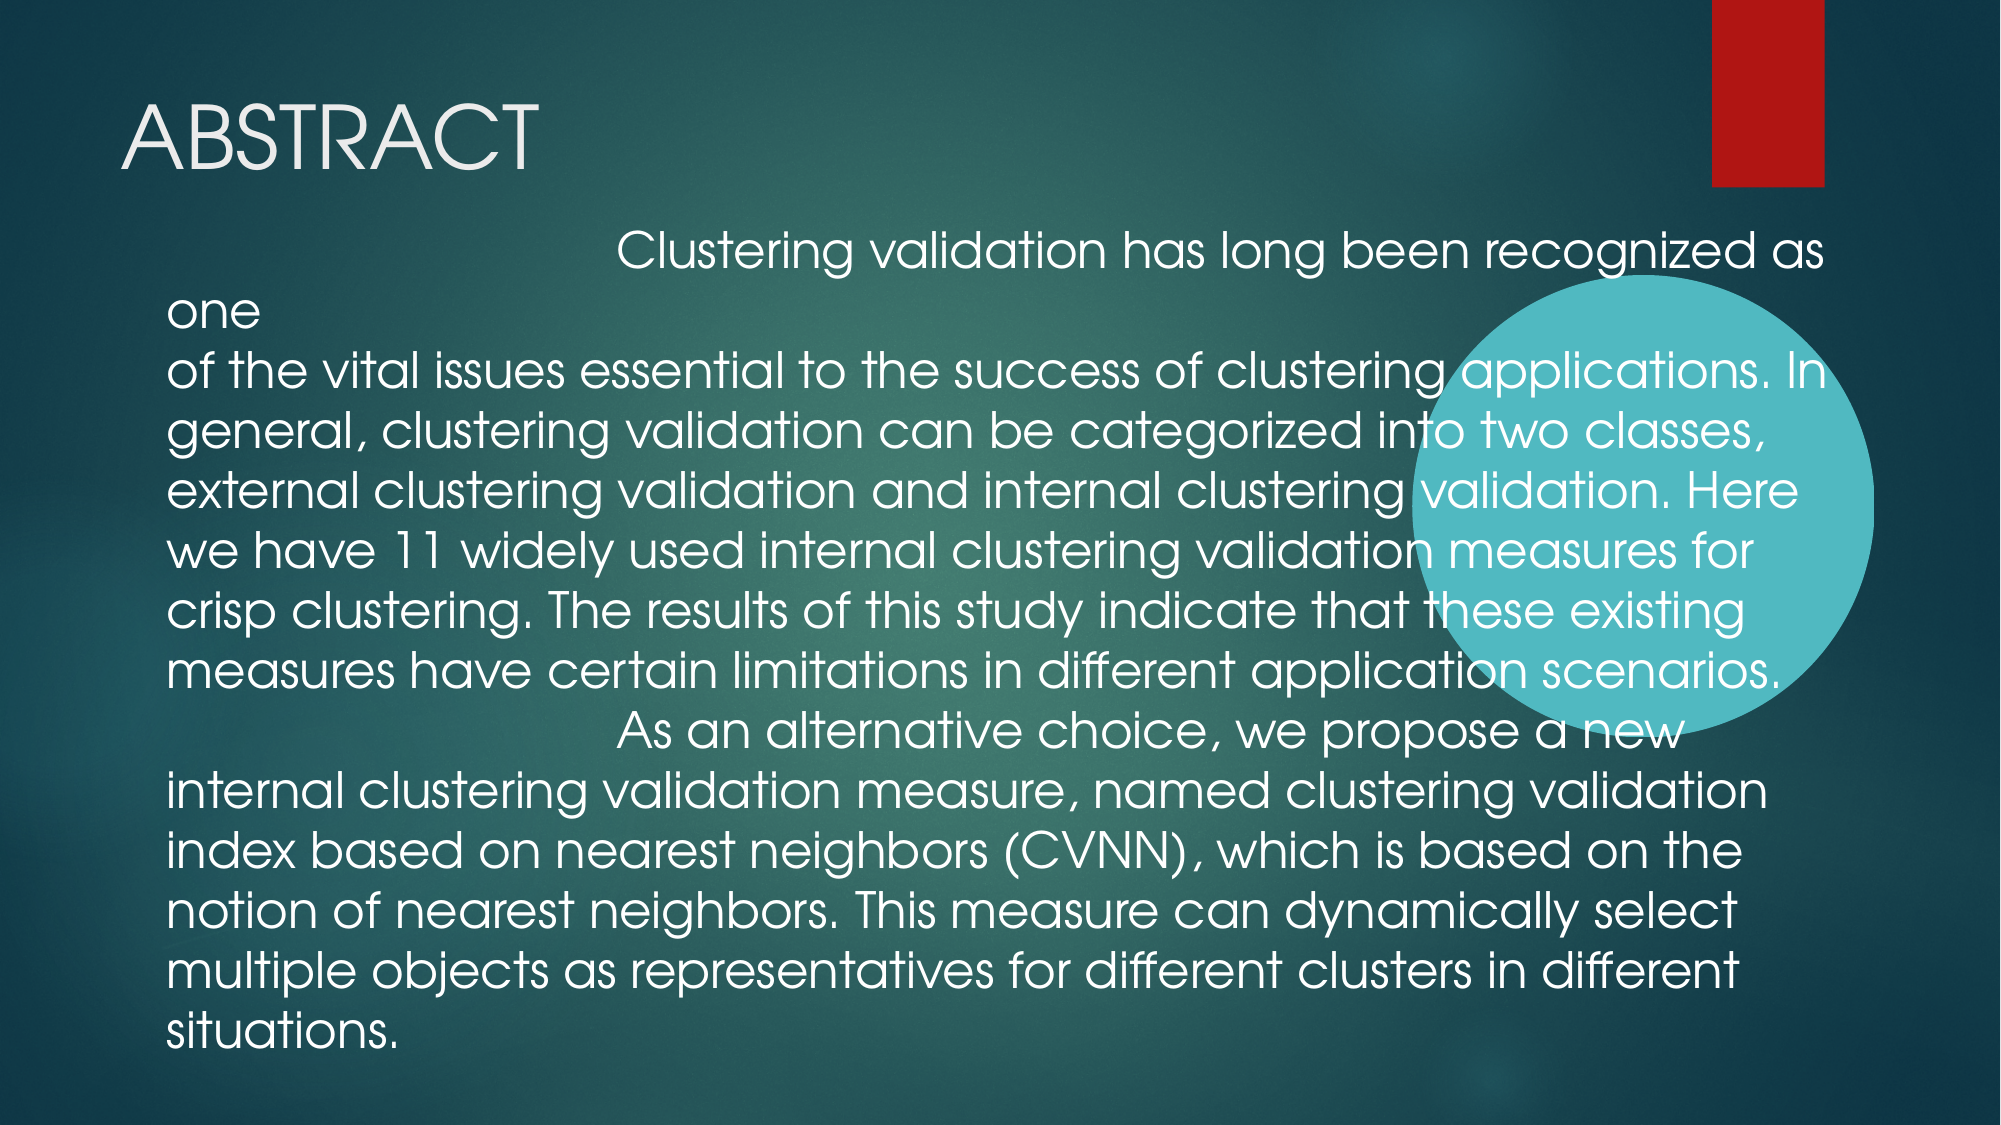

ABSTRACT
			Clustering validation has long been recognized as one
of the vital issues essential to the success of clustering applications. In general, clustering validation can be categorized into two classes, external clustering validation and internal clustering validation. Here we have 11 widely used internal clustering validation measures for crisp clustering. The results of this study indicate that these existing measures have certain limitations in different application scenarios.
			As an alternative choice, we propose a new internal clustering validation measure, named clustering validation index based on nearest neighbors (CVNN), which is based on the notion of nearest neighbors. This measure can dynamically select multiple objects as representatives for different clusters in different situations.